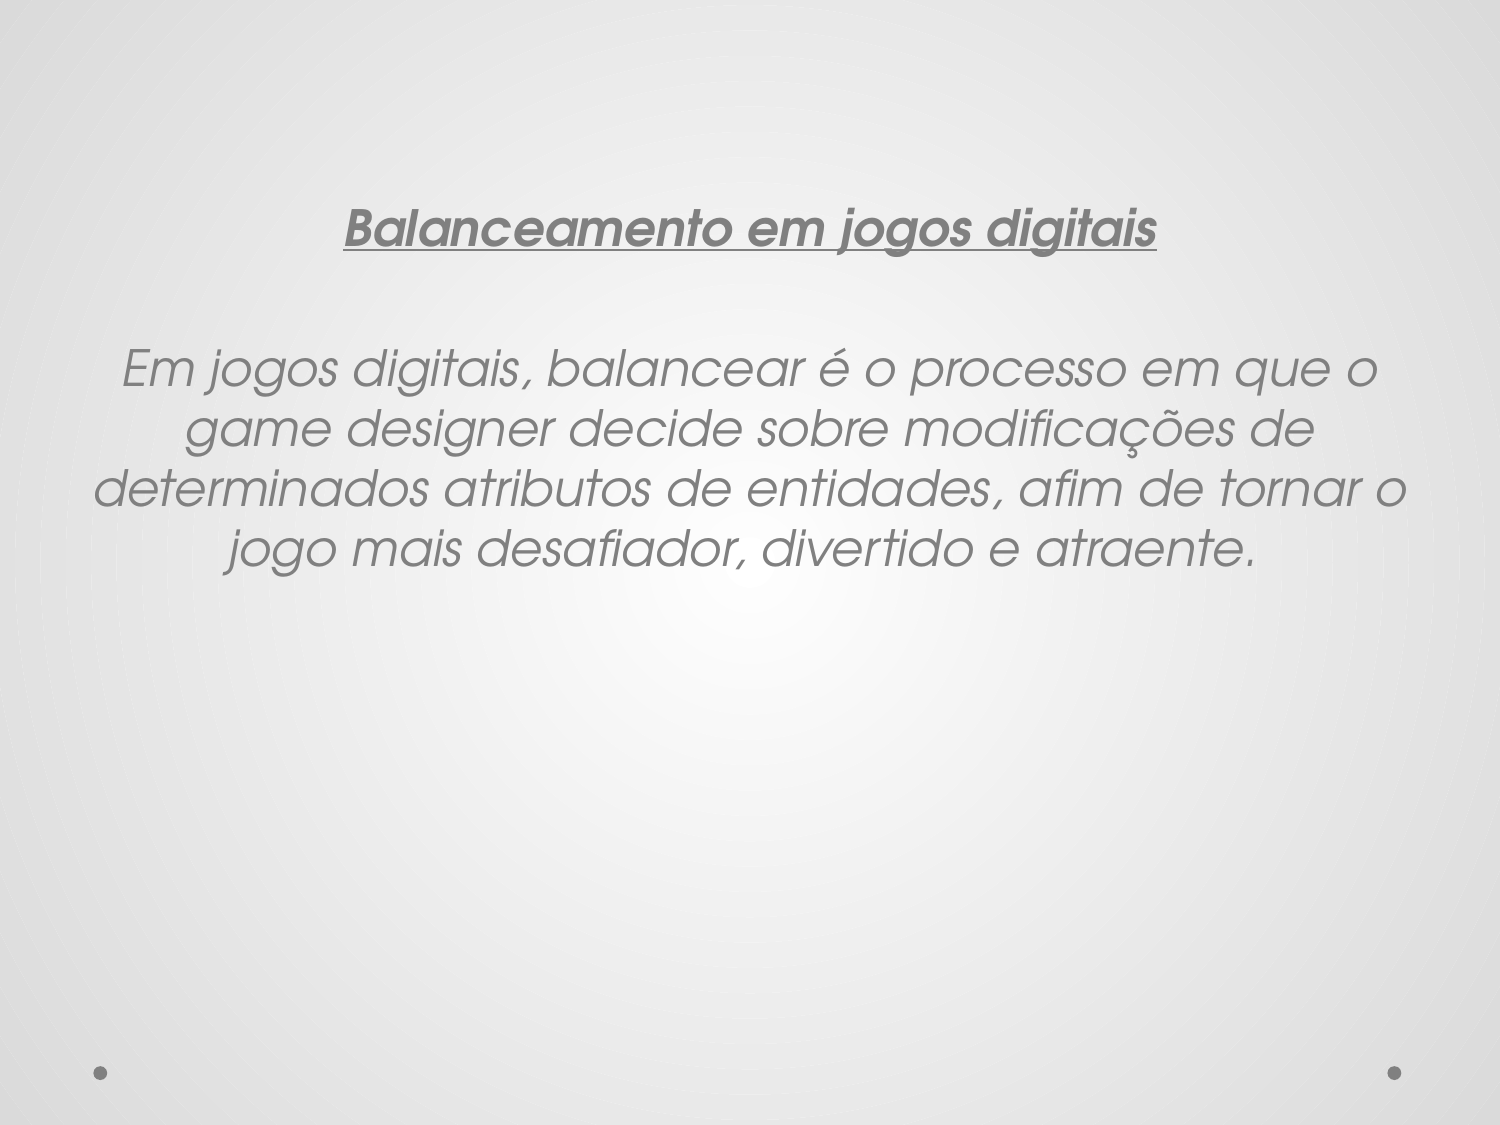

Balanceamento em jogos digitais

Em jogos digitais, balancear é o processo em que o game designer decide sobre modificações de determinados atributos de entidades, afim de tornar o jogo mais desafiador, divertido e atraente.